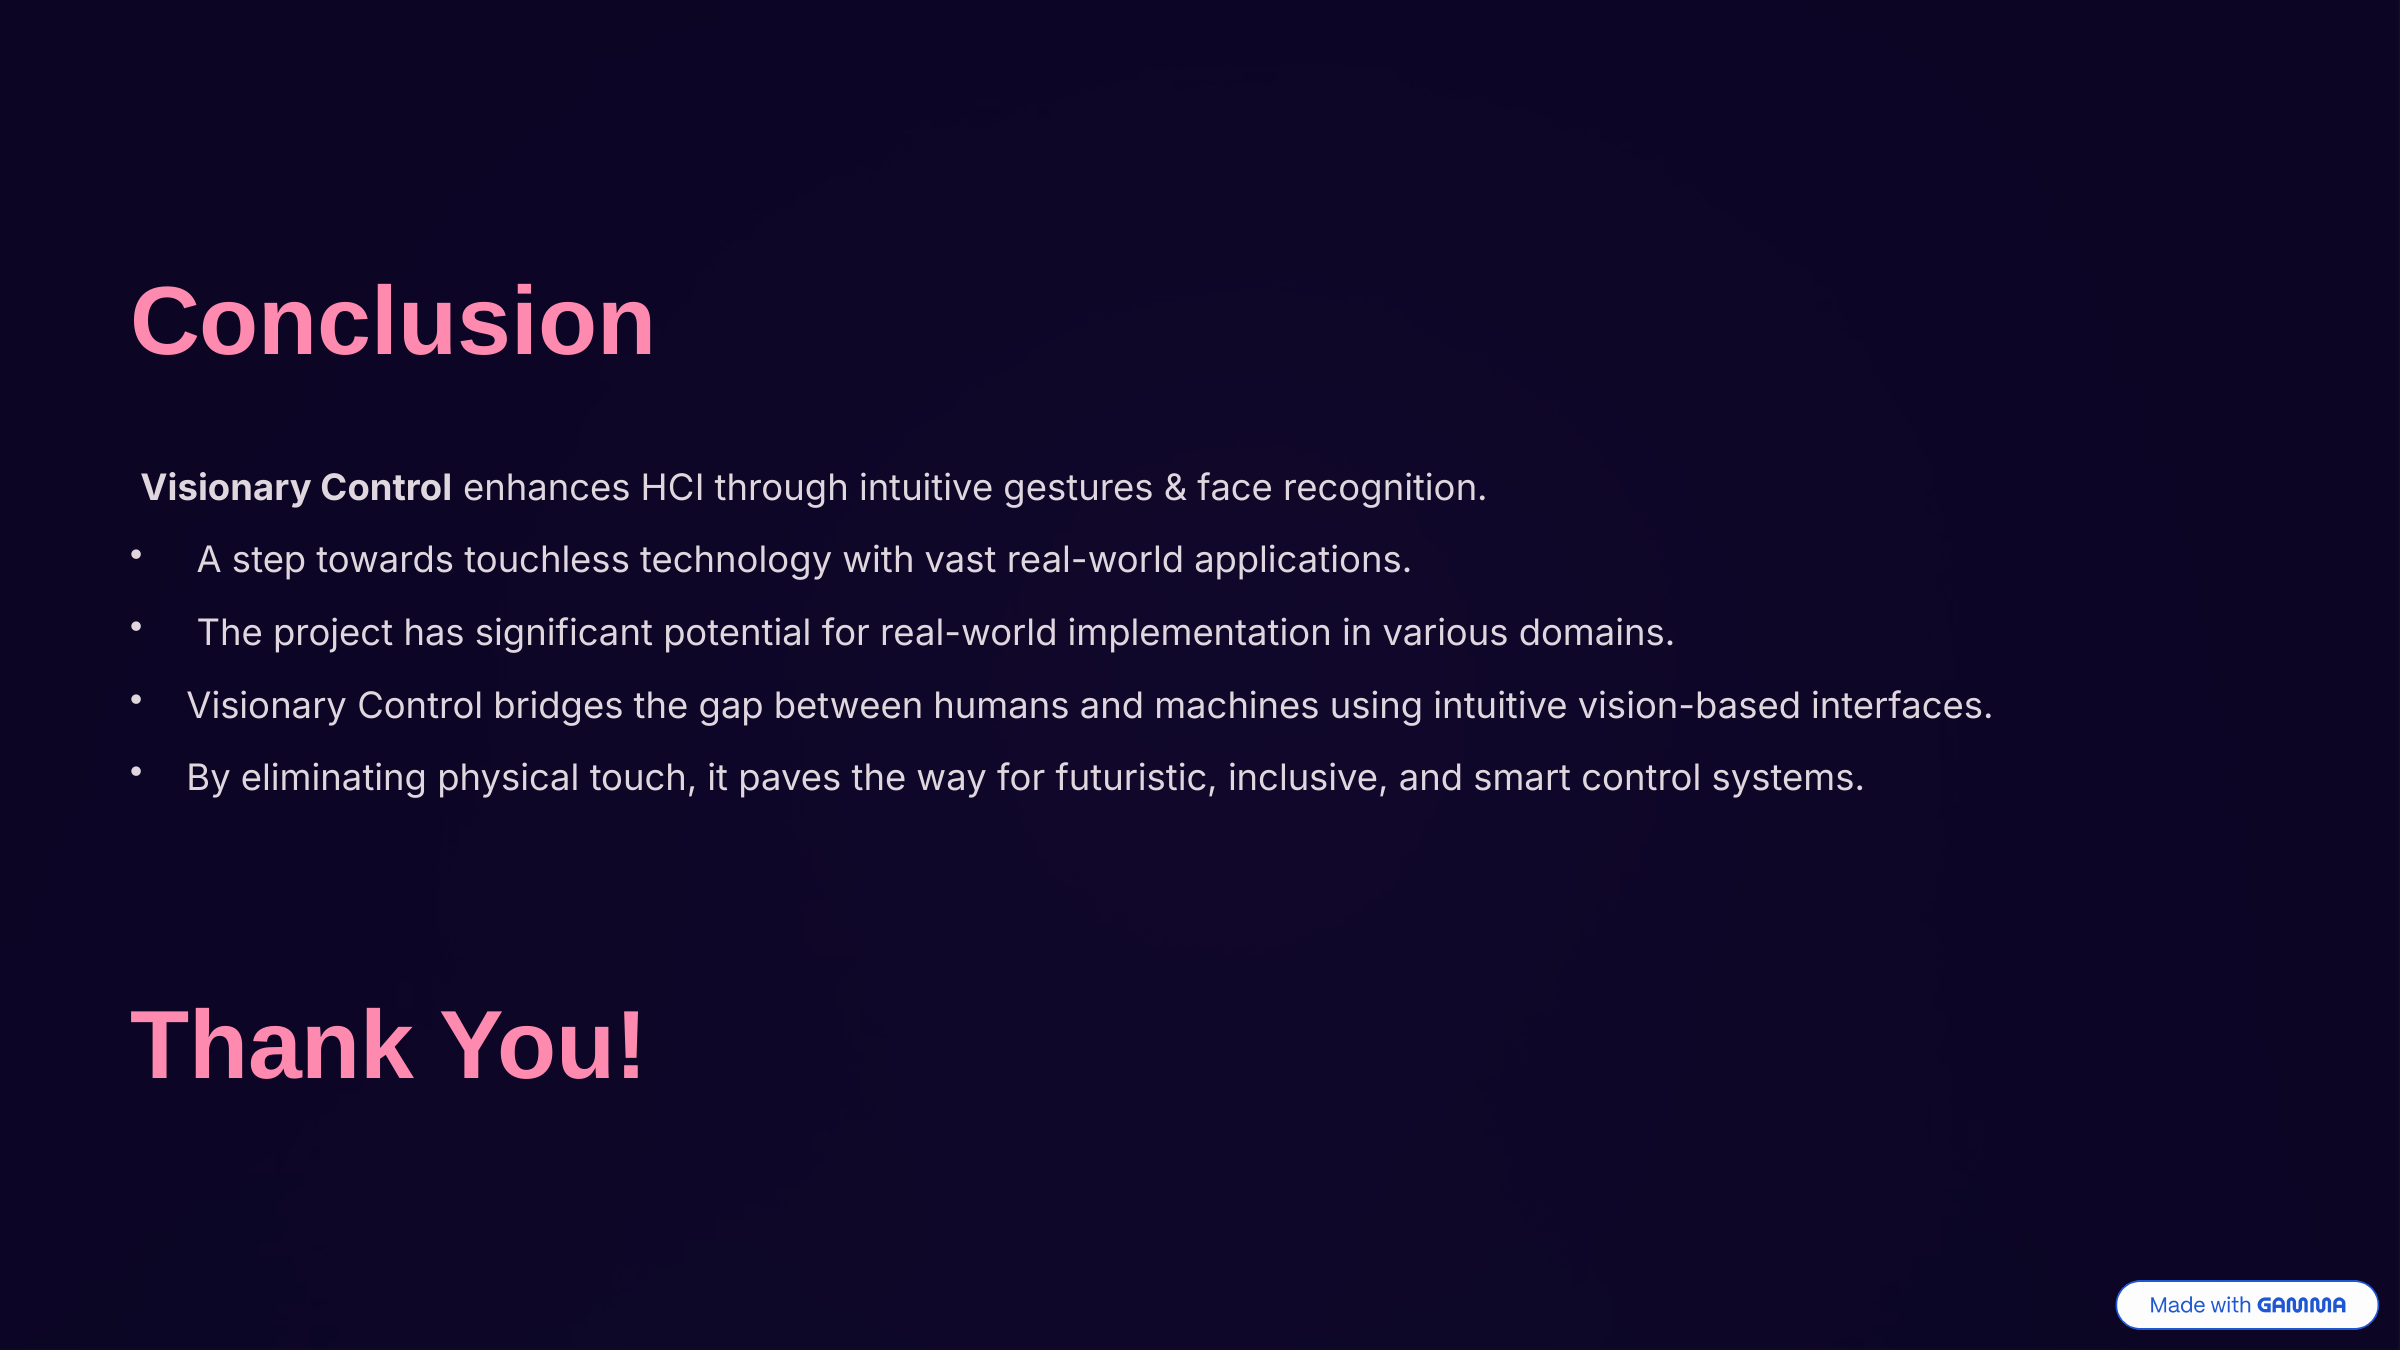

Conclusion
 Visionary Control enhances HCI through intuitive gestures & face recognition.
 A step towards touchless technology with vast real-world applications.
 The project has significant potential for real-world implementation in various domains.
Visionary Control bridges the gap between humans and machines using intuitive vision-based interfaces.
By eliminating physical touch, it paves the way for futuristic, inclusive, and smart control systems.
                                                                              Thank You!